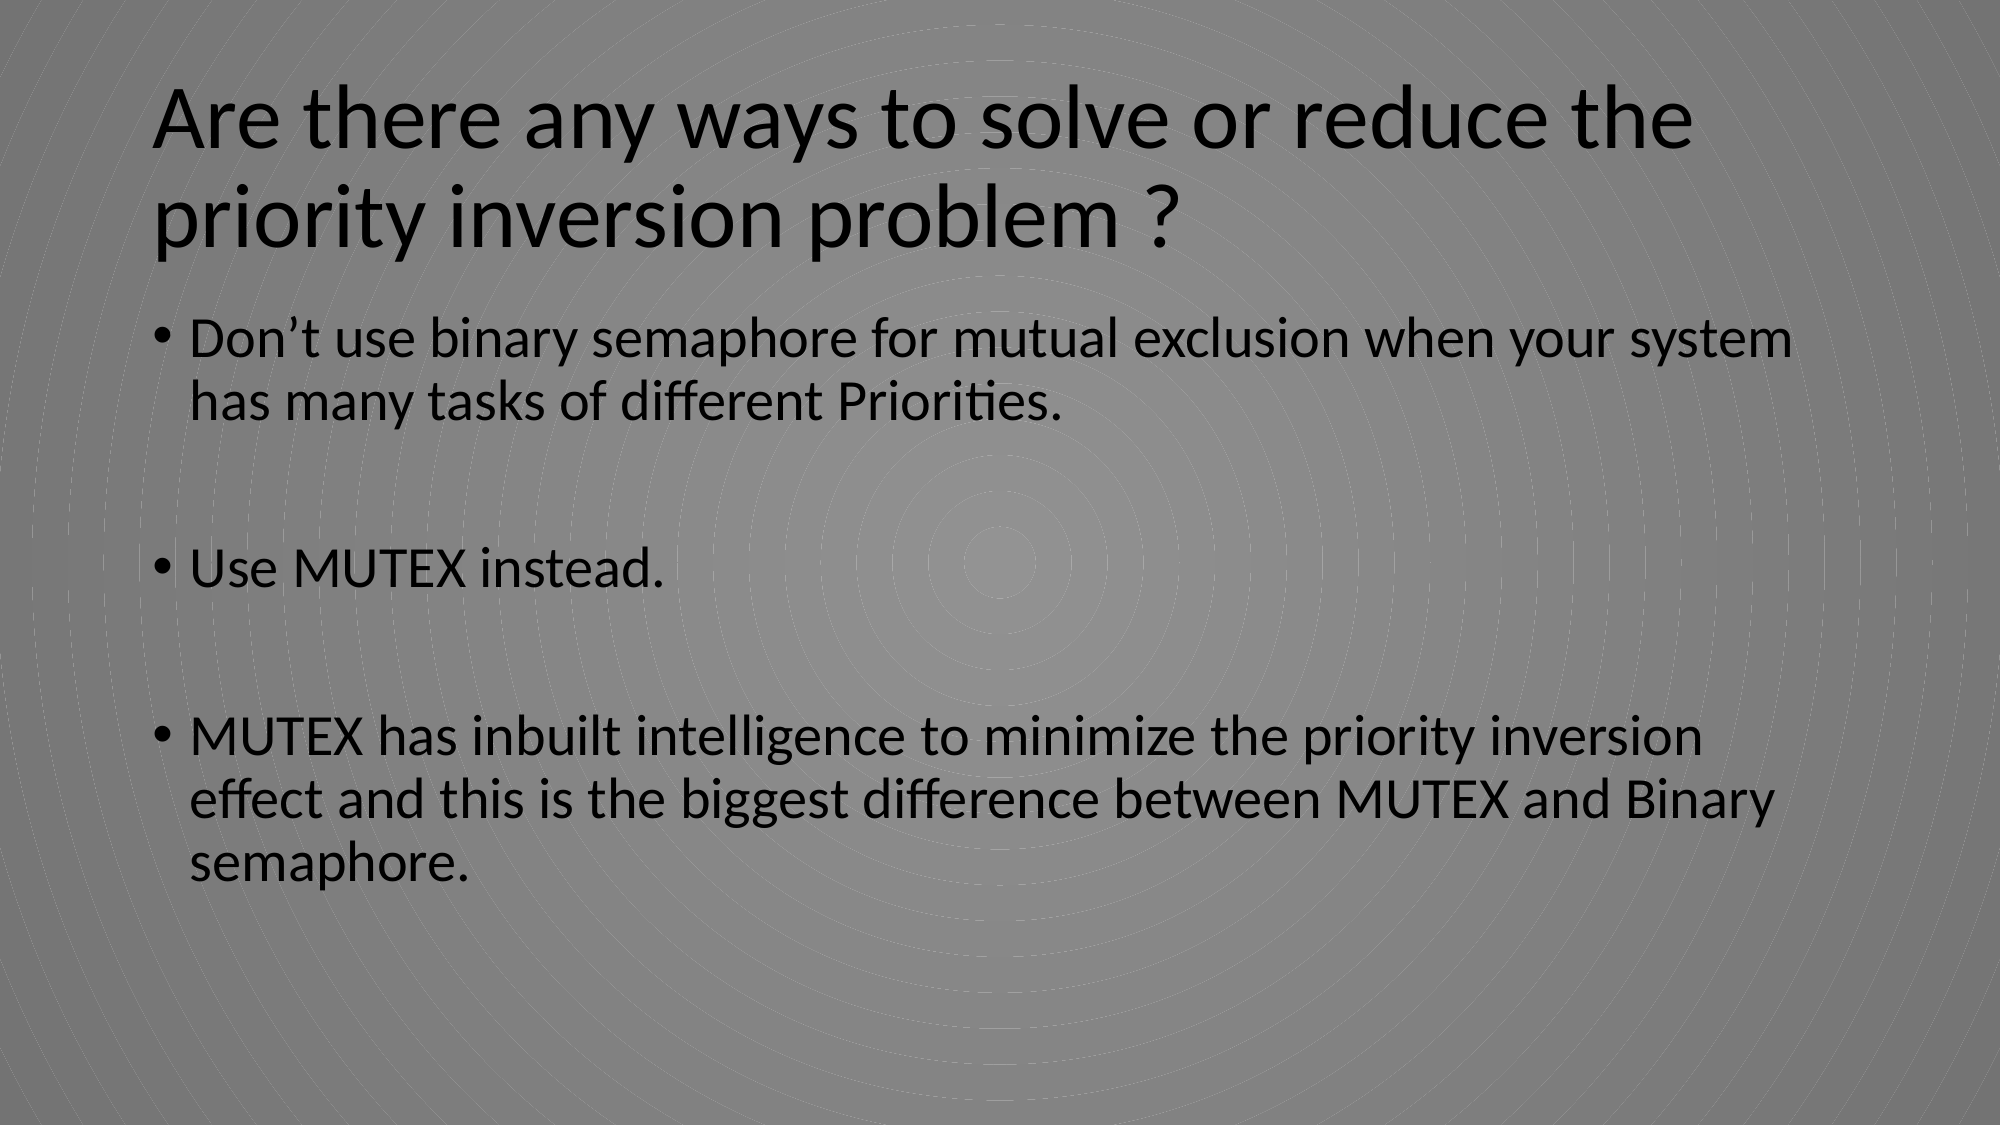

# Are there any ways to solve or reduce the priority inversion problem ?
Don’t use binary semaphore for mutual exclusion when your system has many tasks of different Priorities.

Use MUTEX instead.

MUTEX has inbuilt intelligence to minimize the priority inversion effect and this is the biggest difference between MUTEX and Binary semaphore.